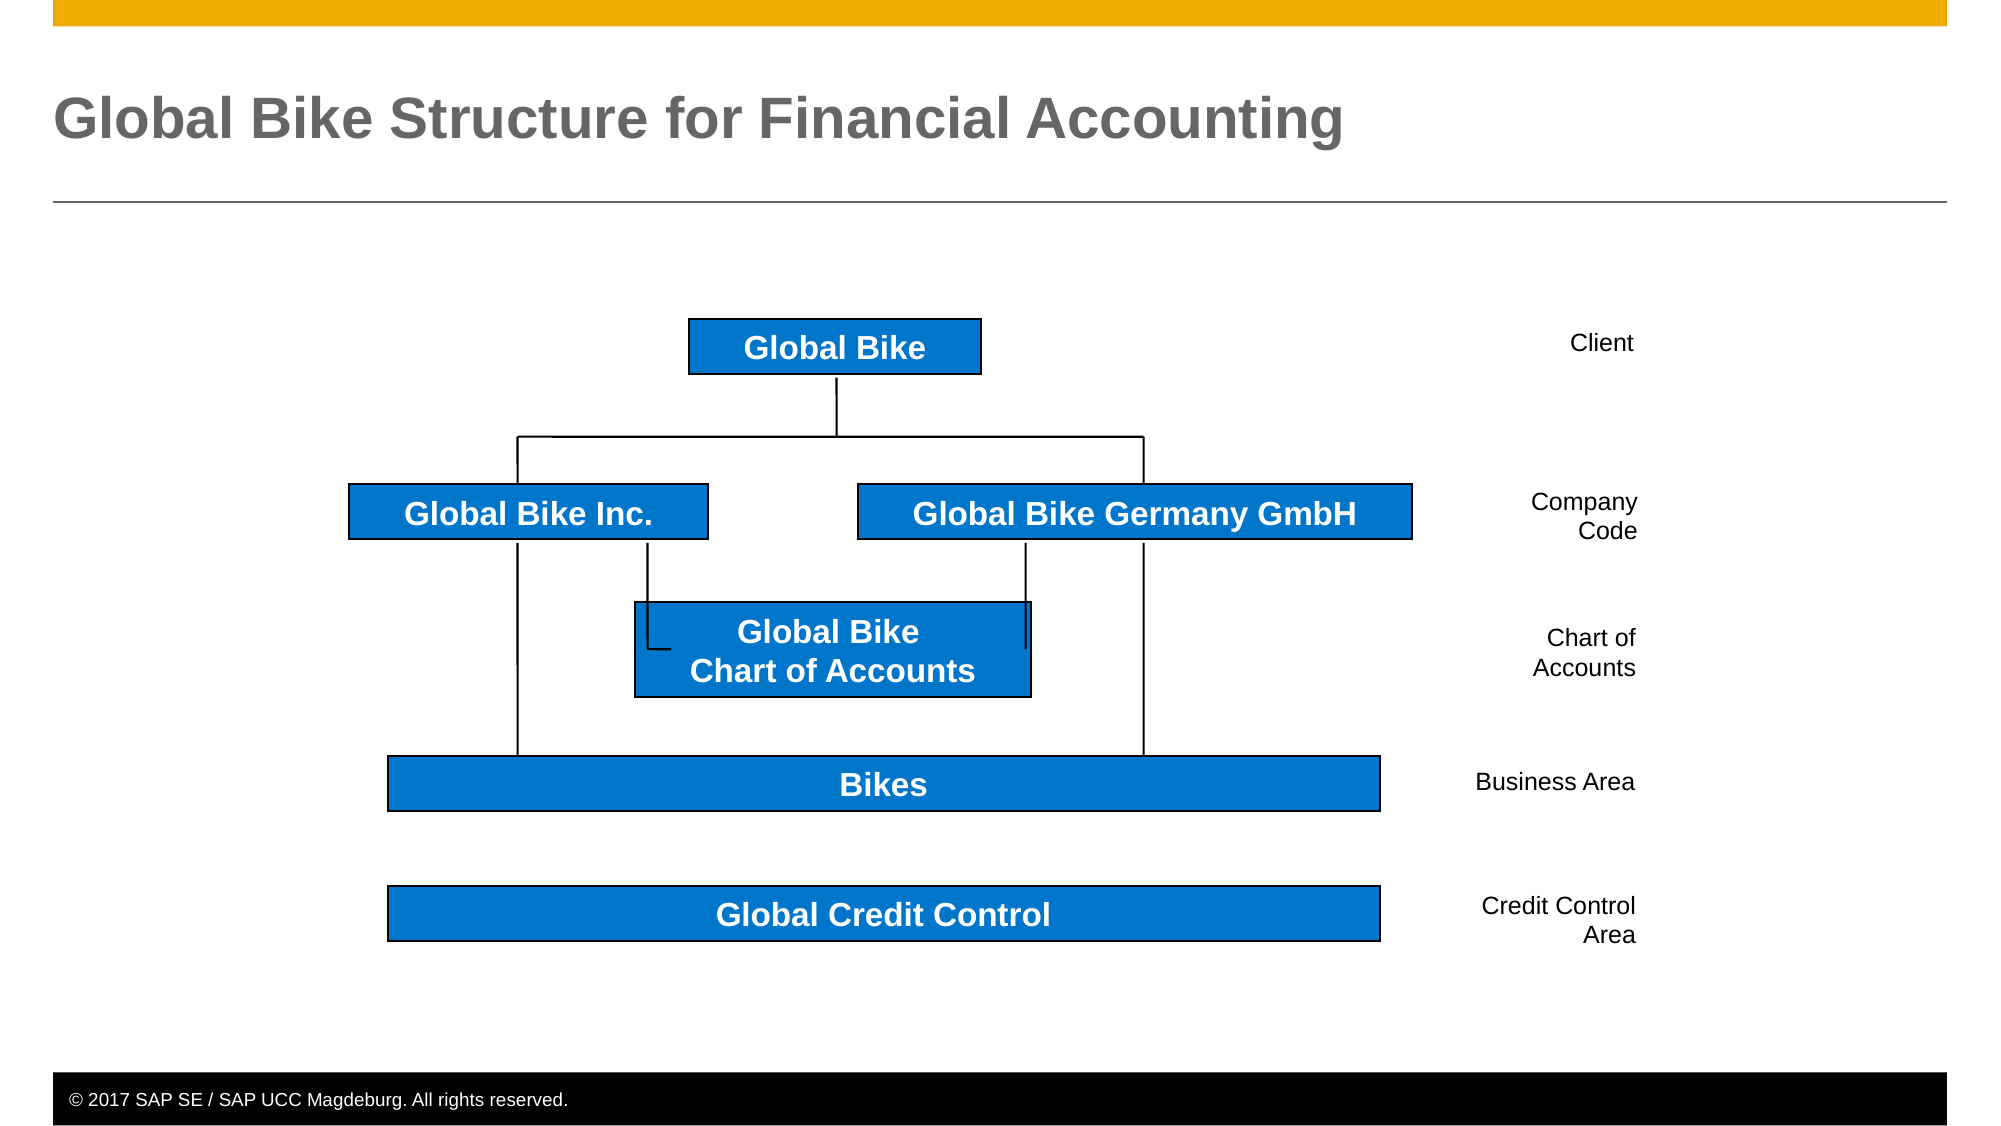

# Global Bike Structure for Financial Accounting
Global Bike
Client

Company
Code
Global Bike Inc.
Global Bike Germany GmbH

Global Bike
Chart of Accounts
Chart of
Accounts

Bikes
Business Area
Credit Control
Area
Global Credit Control